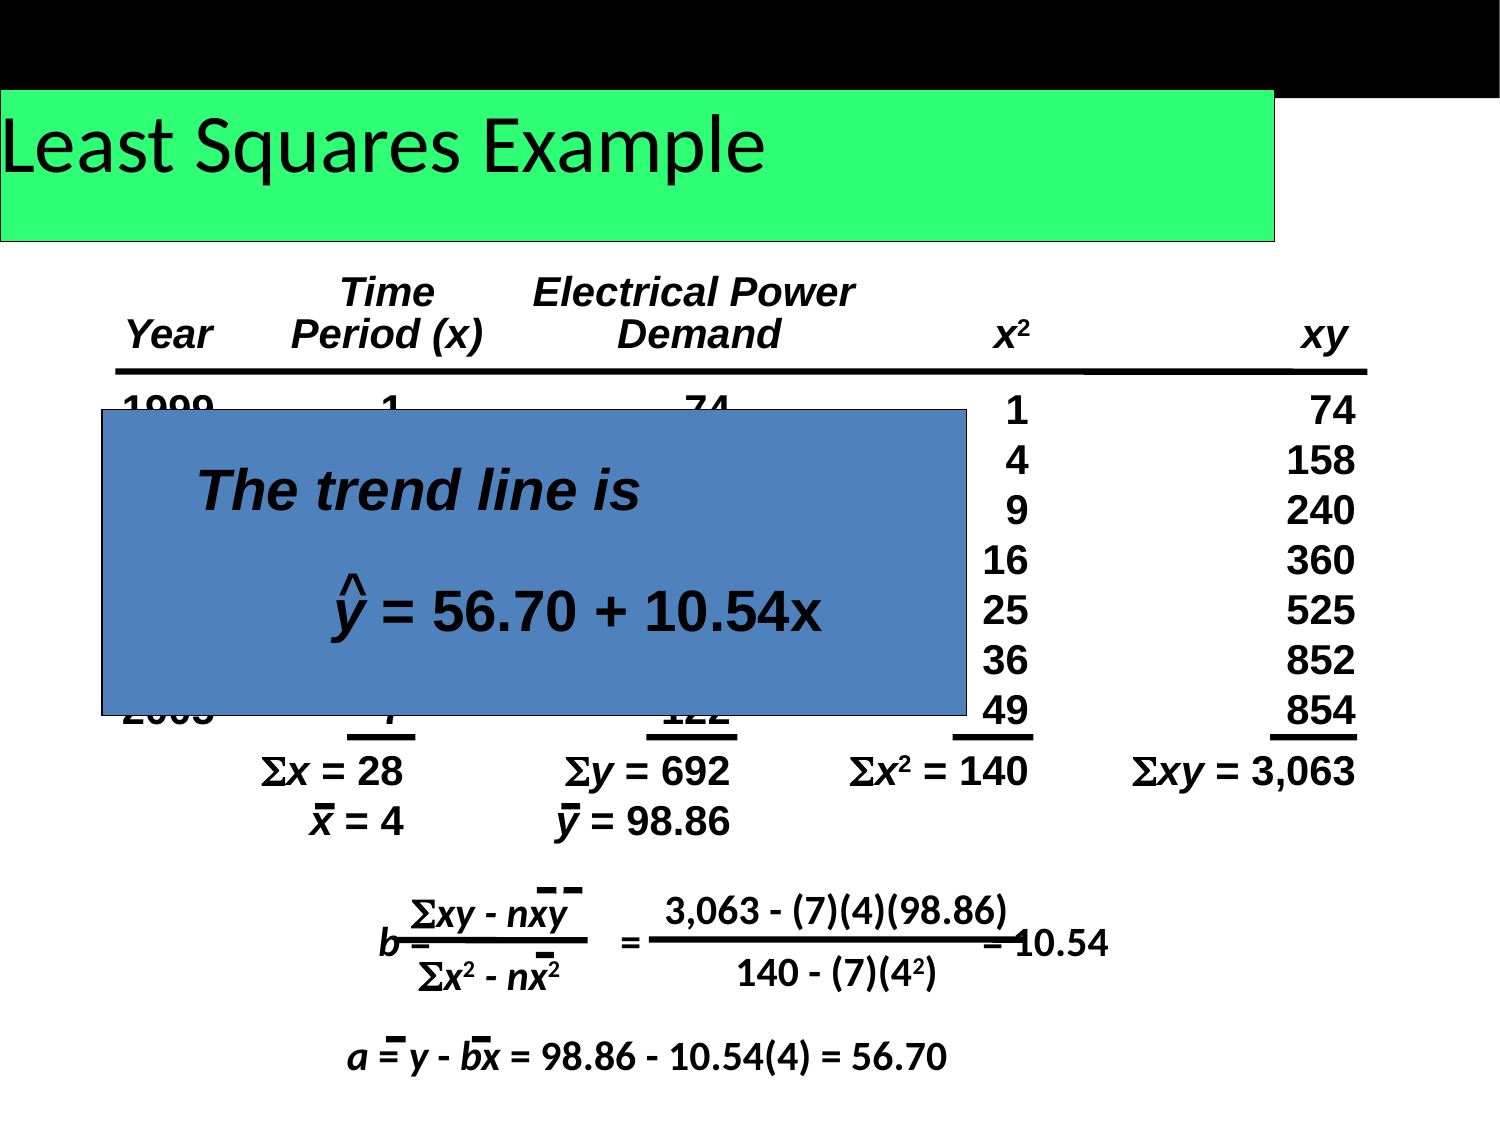

Least Squares Example
		Time	Electrical Power
	Year	Period (x)	Demand	x2	xy

	1999	1	74	1	74
	2000	2	79	4	158
	2001	3	80	9	240
	2002	4	90	16	360
	2003	5	105	25	525
	2004	6	142	36	852
	2005	7	122	49	854
		Σx = 28	Σy = 692	Σx2 = 140	Σxy = 3,063
		x = 4	y = 98.86

The trend line is
^
y = 56.70 + 10.54x
3,063 - (7)(4)(98.86)
140 - (7)(42)

Σxy - nxy
Σx2 - nx2

b =                    =                                    = 10.54

a = y - bx = 98.86 - 10.54(4) = 56.70